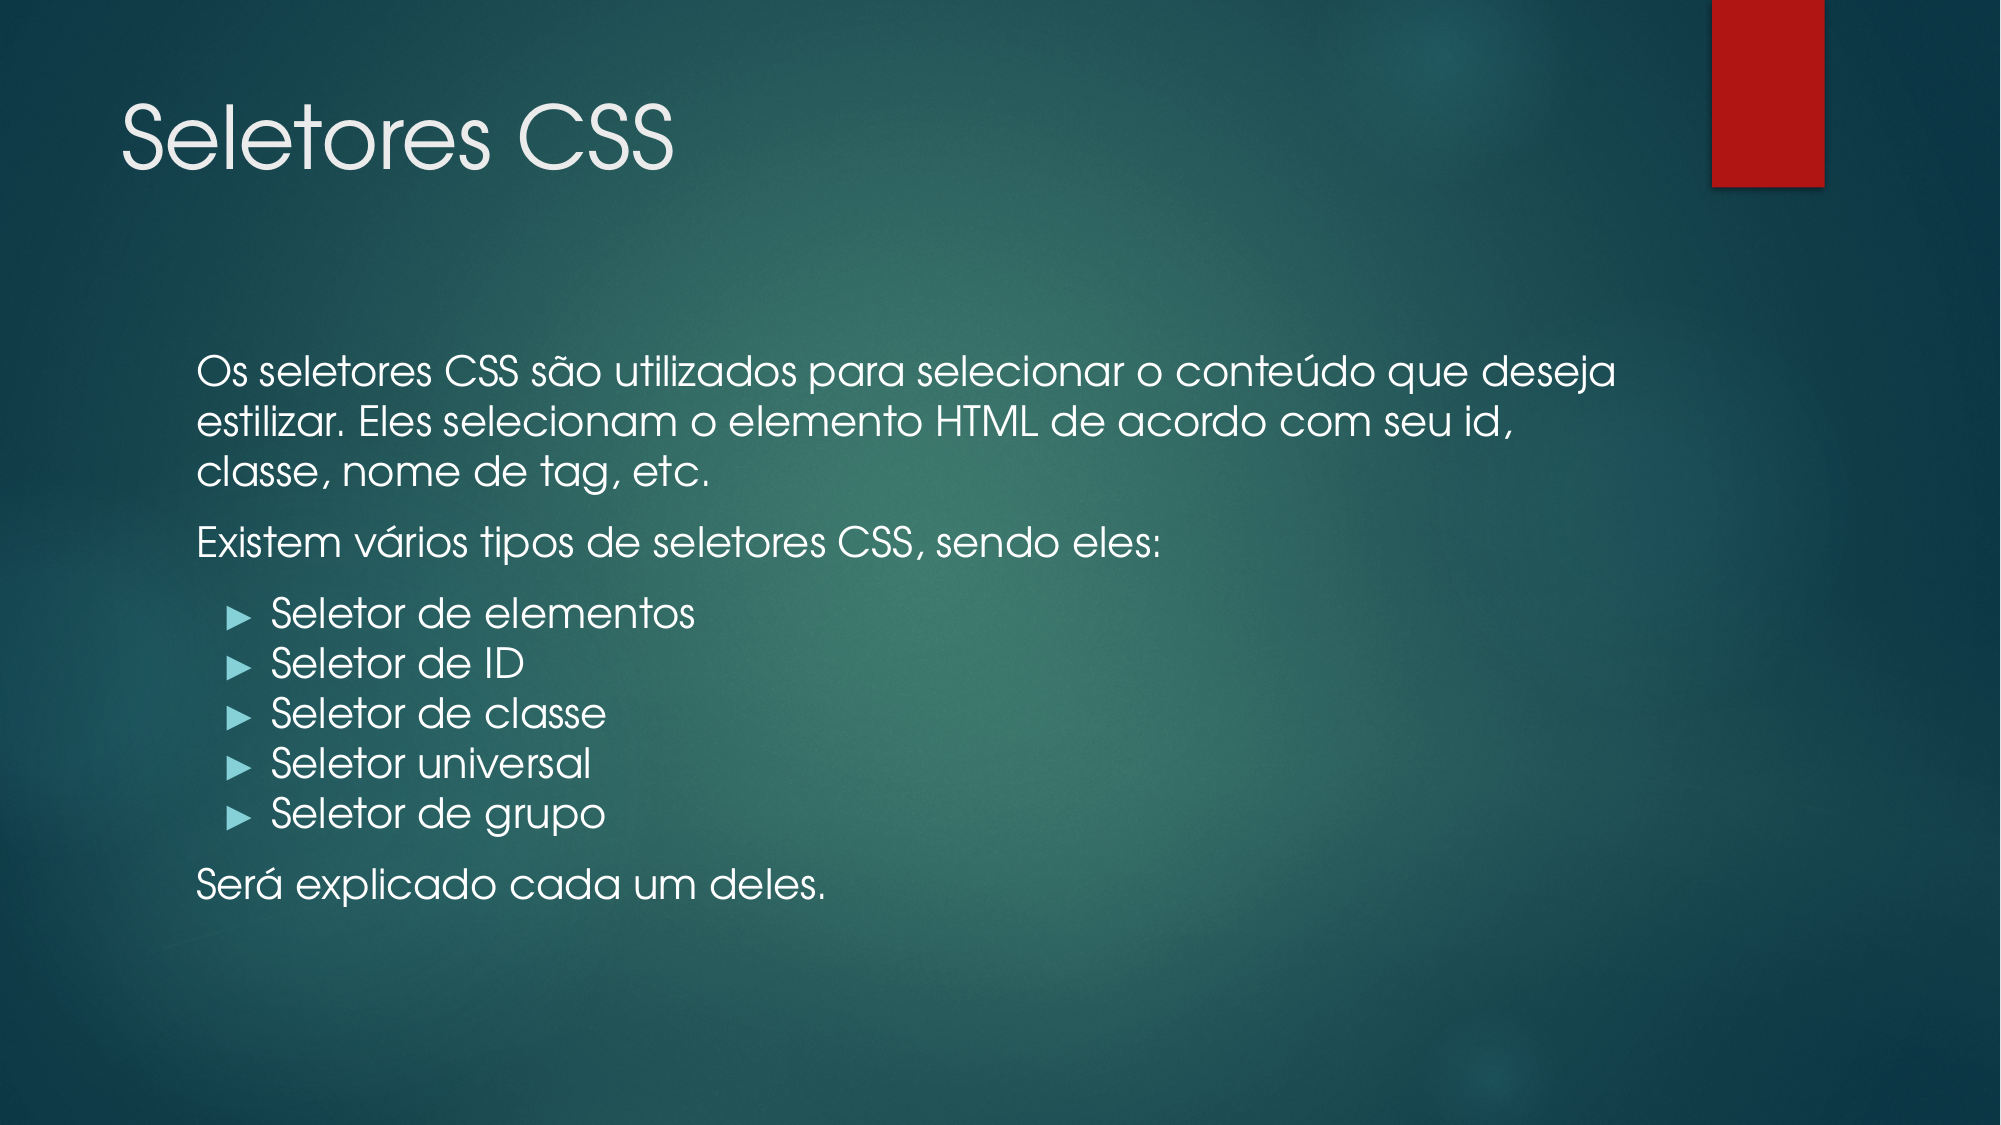

# Seletores CSS
Os seletores CSS são utilizados para selecionar o conteúdo que deseja estilizar. Eles selecionam o elemento HTML de acordo com seu id, classe, nome de tag, etc.
Existem vários tipos de seletores CSS, sendo eles:
Seletor de elementos
Seletor de ID
Seletor de classe
Seletor universal
Seletor de grupo
Será explicado cada um deles.